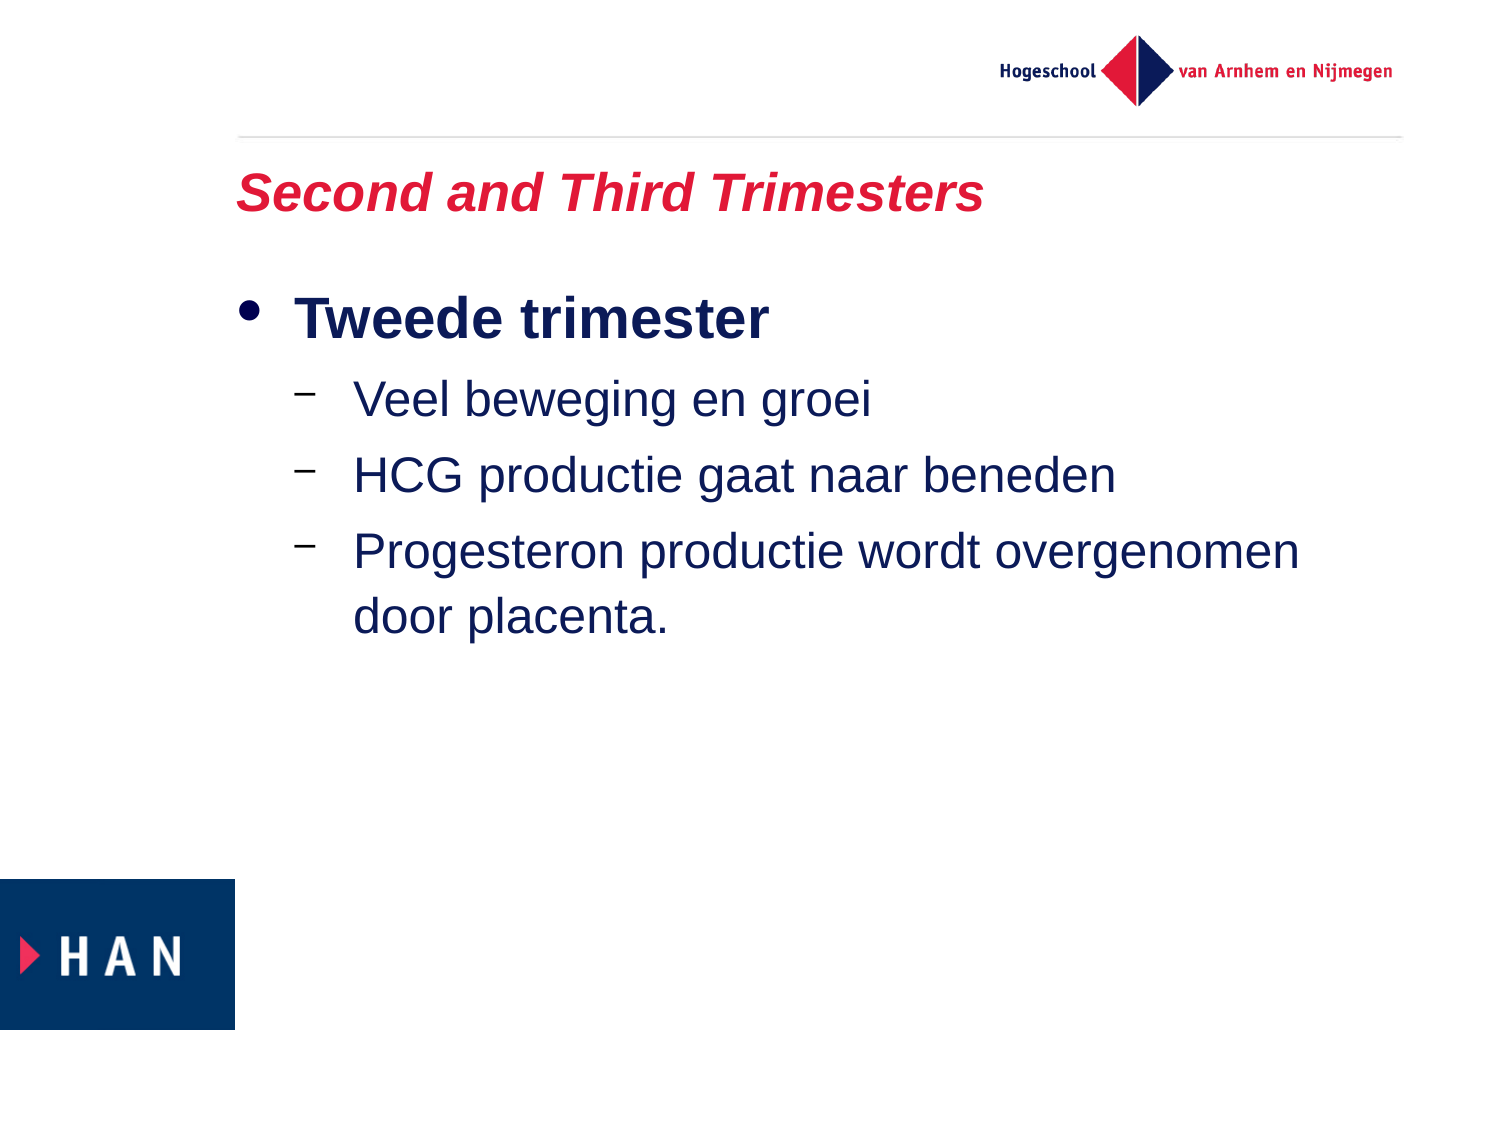

# Second and Third Trimesters
Tweede trimester
Veel beweging en groei
HCG productie gaat naar beneden
Progesteron productie wordt overgenomen door placenta.